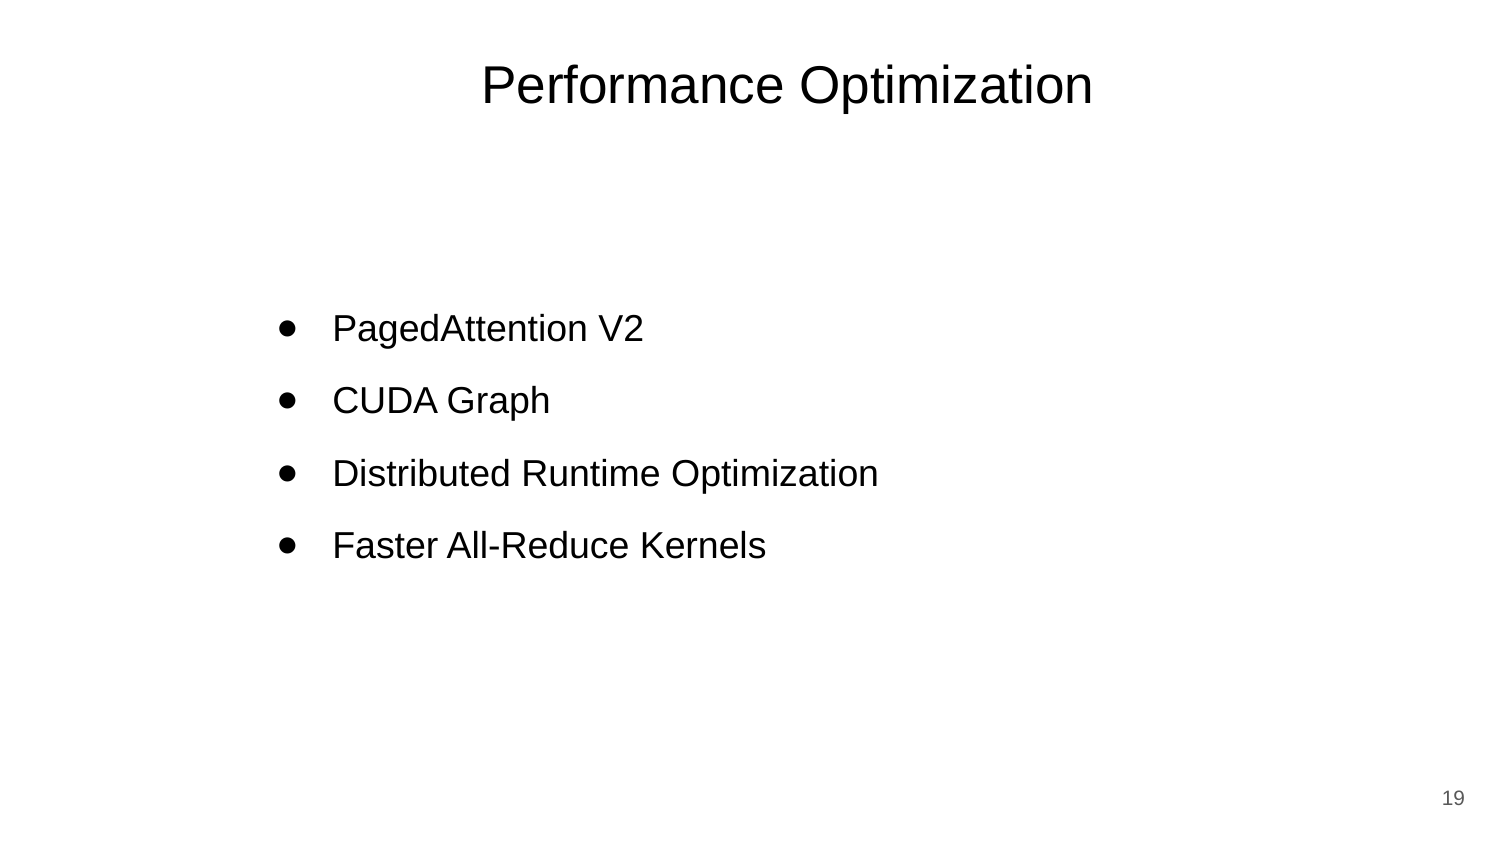

# Performance Optimization
PagedAttention V2
CUDA Graph
Distributed Runtime Optimization
Faster All-Reduce Kernels
19